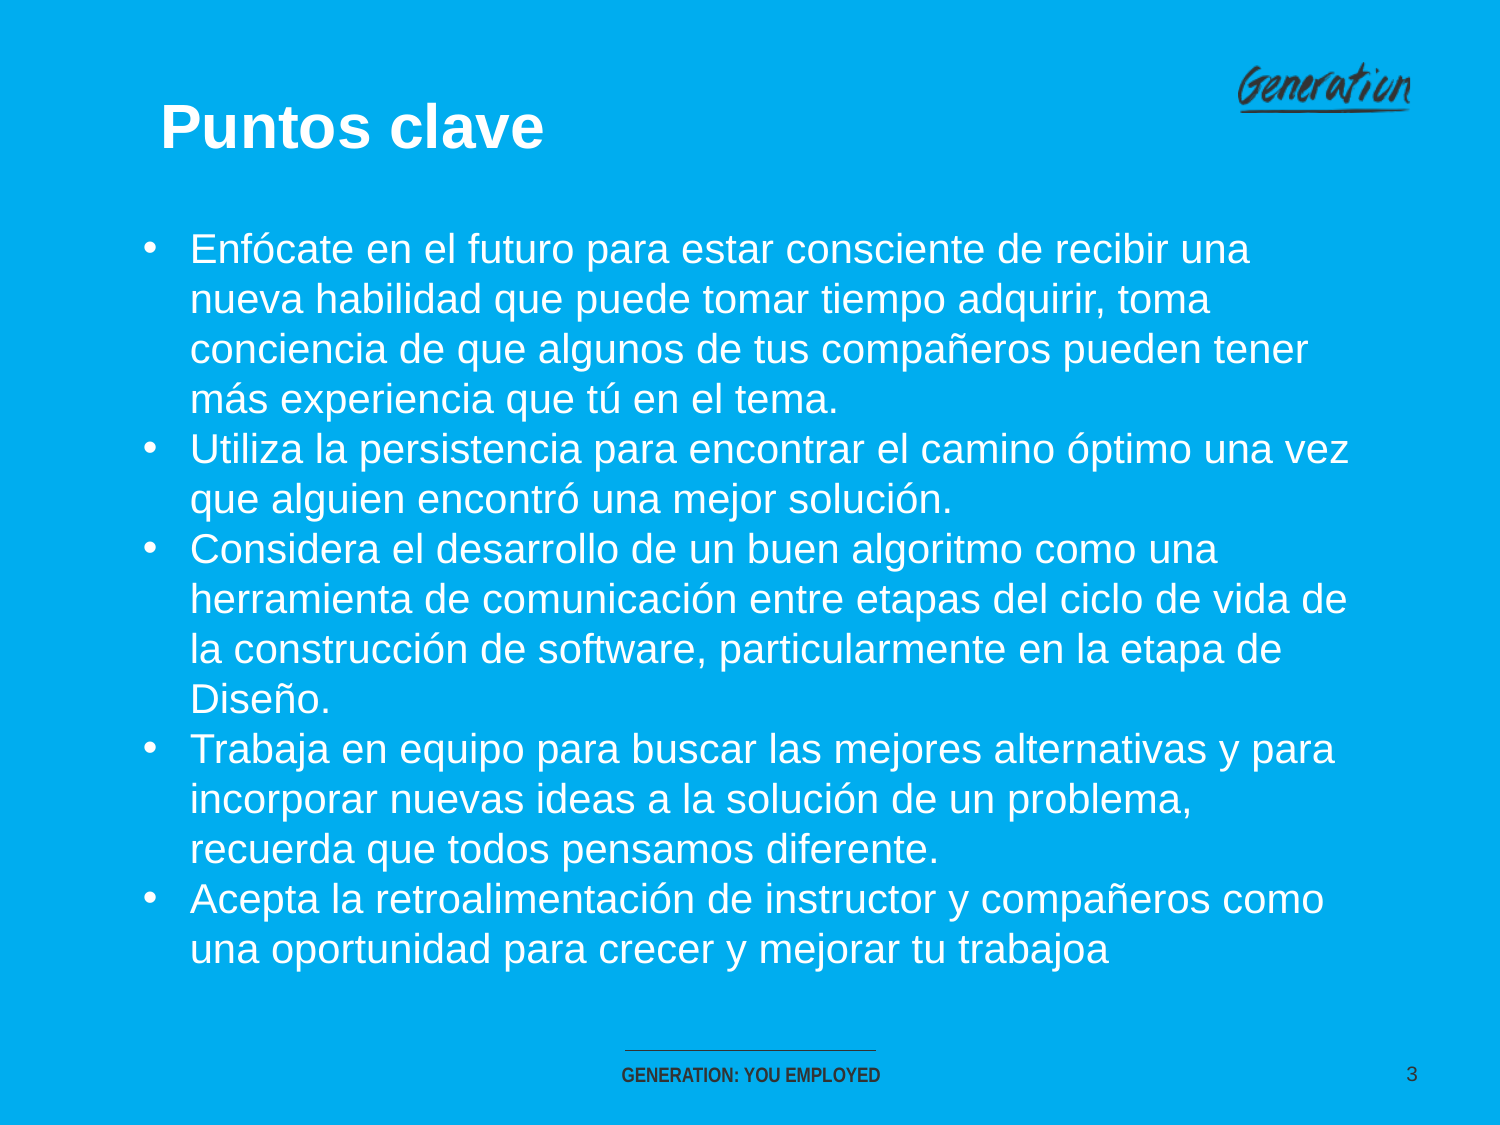

# Puntos clave
Enfócate en el futuro para estar consciente de recibir una nueva habilidad que puede tomar tiempo adquirir, toma conciencia de que algunos de tus compañeros pueden tener más experiencia que tú en el tema.
Utiliza la persistencia para encontrar el camino óptimo una vez que alguien encontró una mejor solución.
Considera el desarrollo de un buen algoritmo como una herramienta de comunicación entre etapas del ciclo de vida de la construcción de software, particularmente en la etapa de Diseño.
Trabaja en equipo para buscar las mejores alternativas y para incorporar nuevas ideas a la solución de un problema, recuerda que todos pensamos diferente.
Acepta la retroalimentación de instructor y compañeros como una oportunidad para crecer y mejorar tu trabajoa